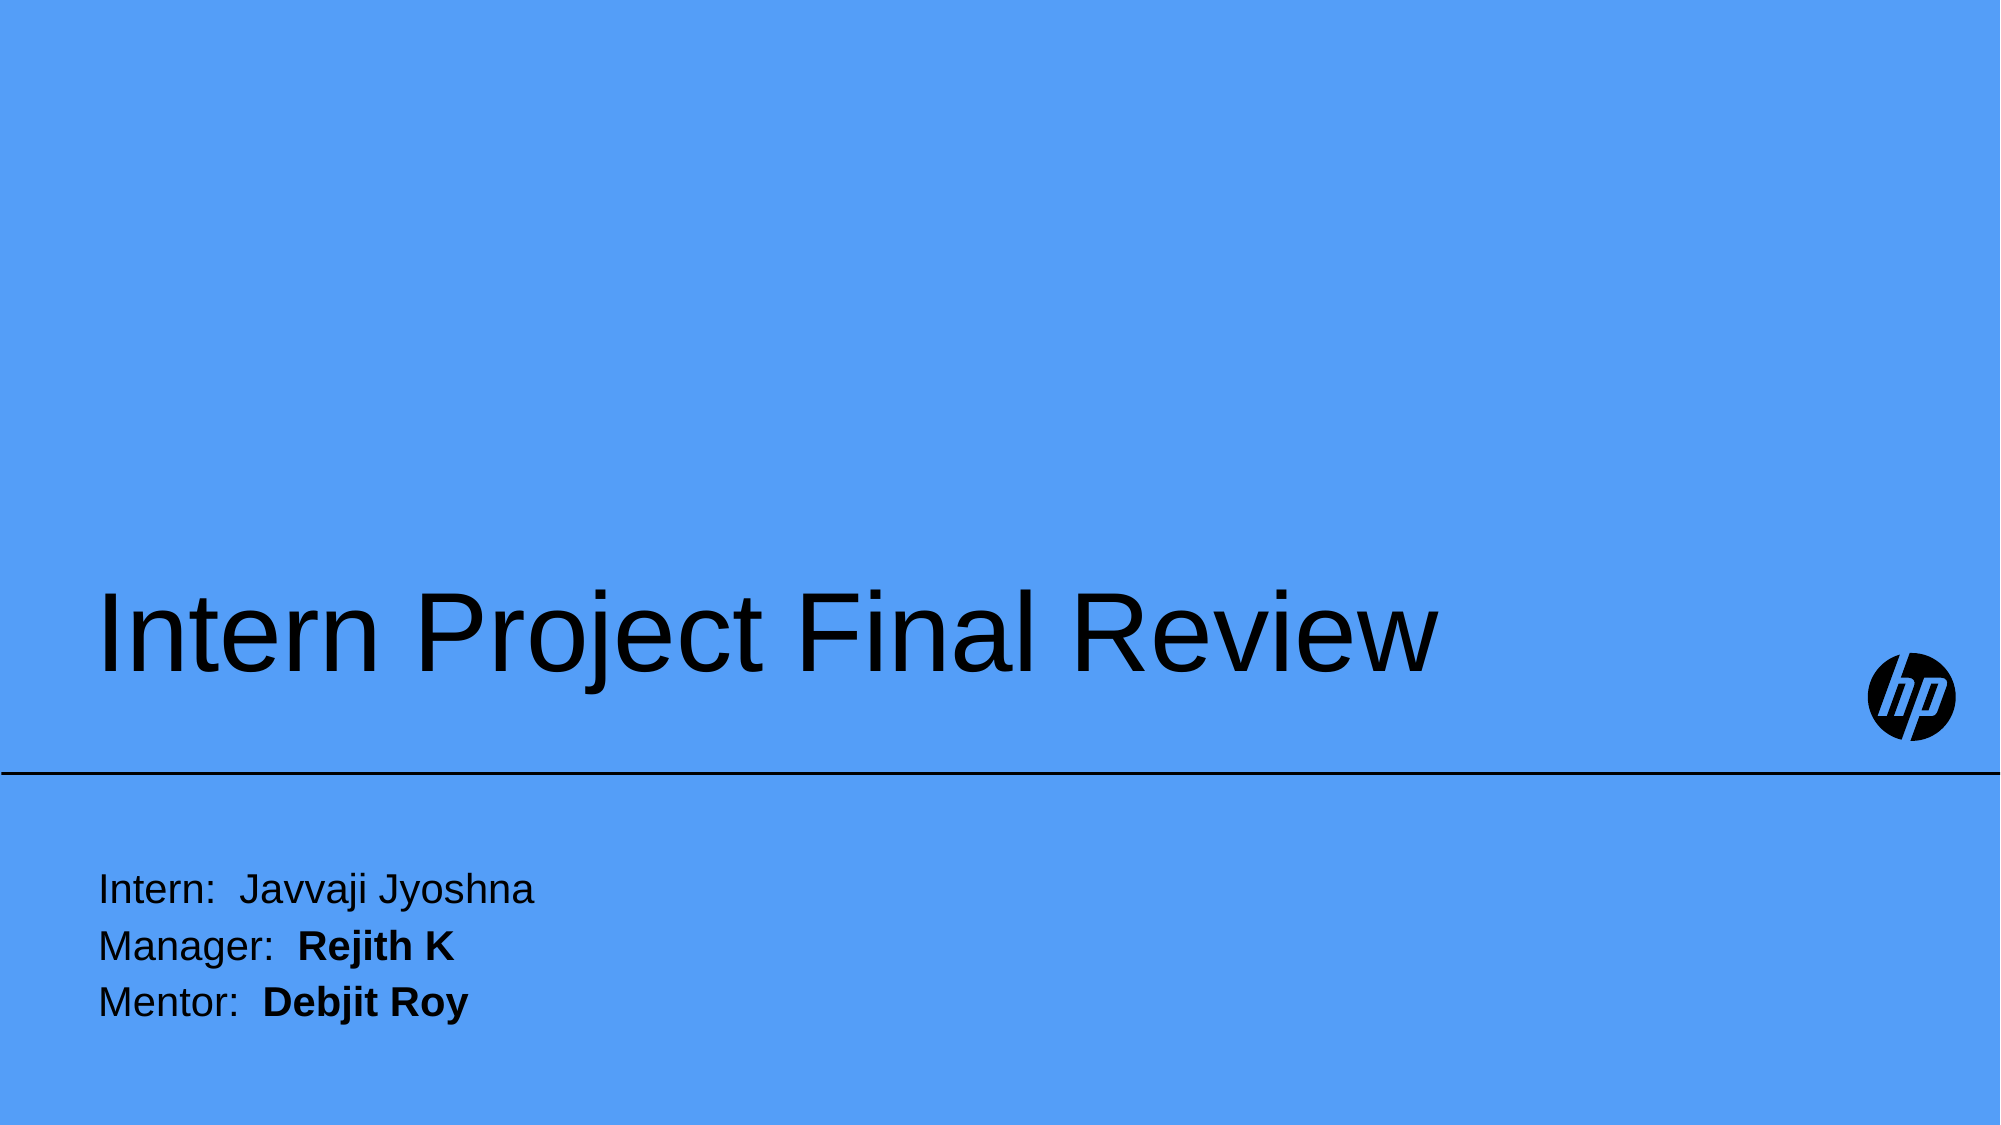

Intern Project Final Review
Intern:  Javvaji Jyoshna
Manager:  Rejith K
Mentor:  Debjit Roy